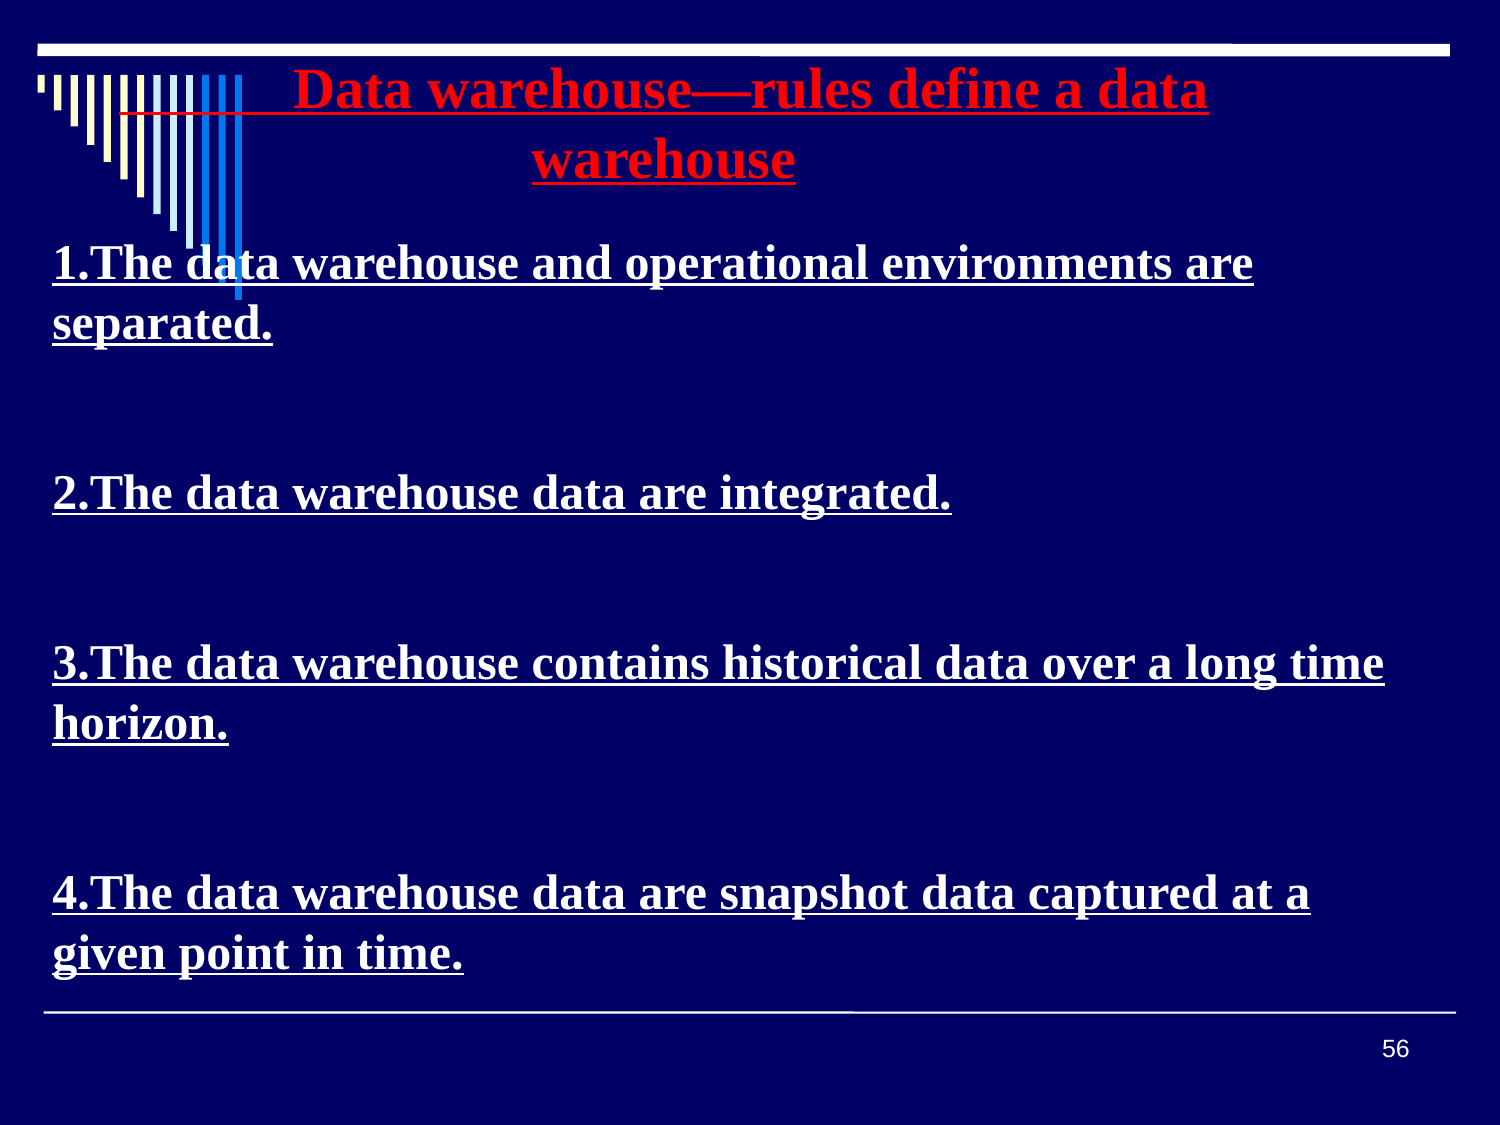

Data warehouse—rules define a data warehouse

1.The data warehouse and operational environments are separated.

2.The data warehouse data are integrated.

3.The data warehouse contains historical data over a long time horizon.

4.The data warehouse data are snapshot data captured at a given point in time.

56